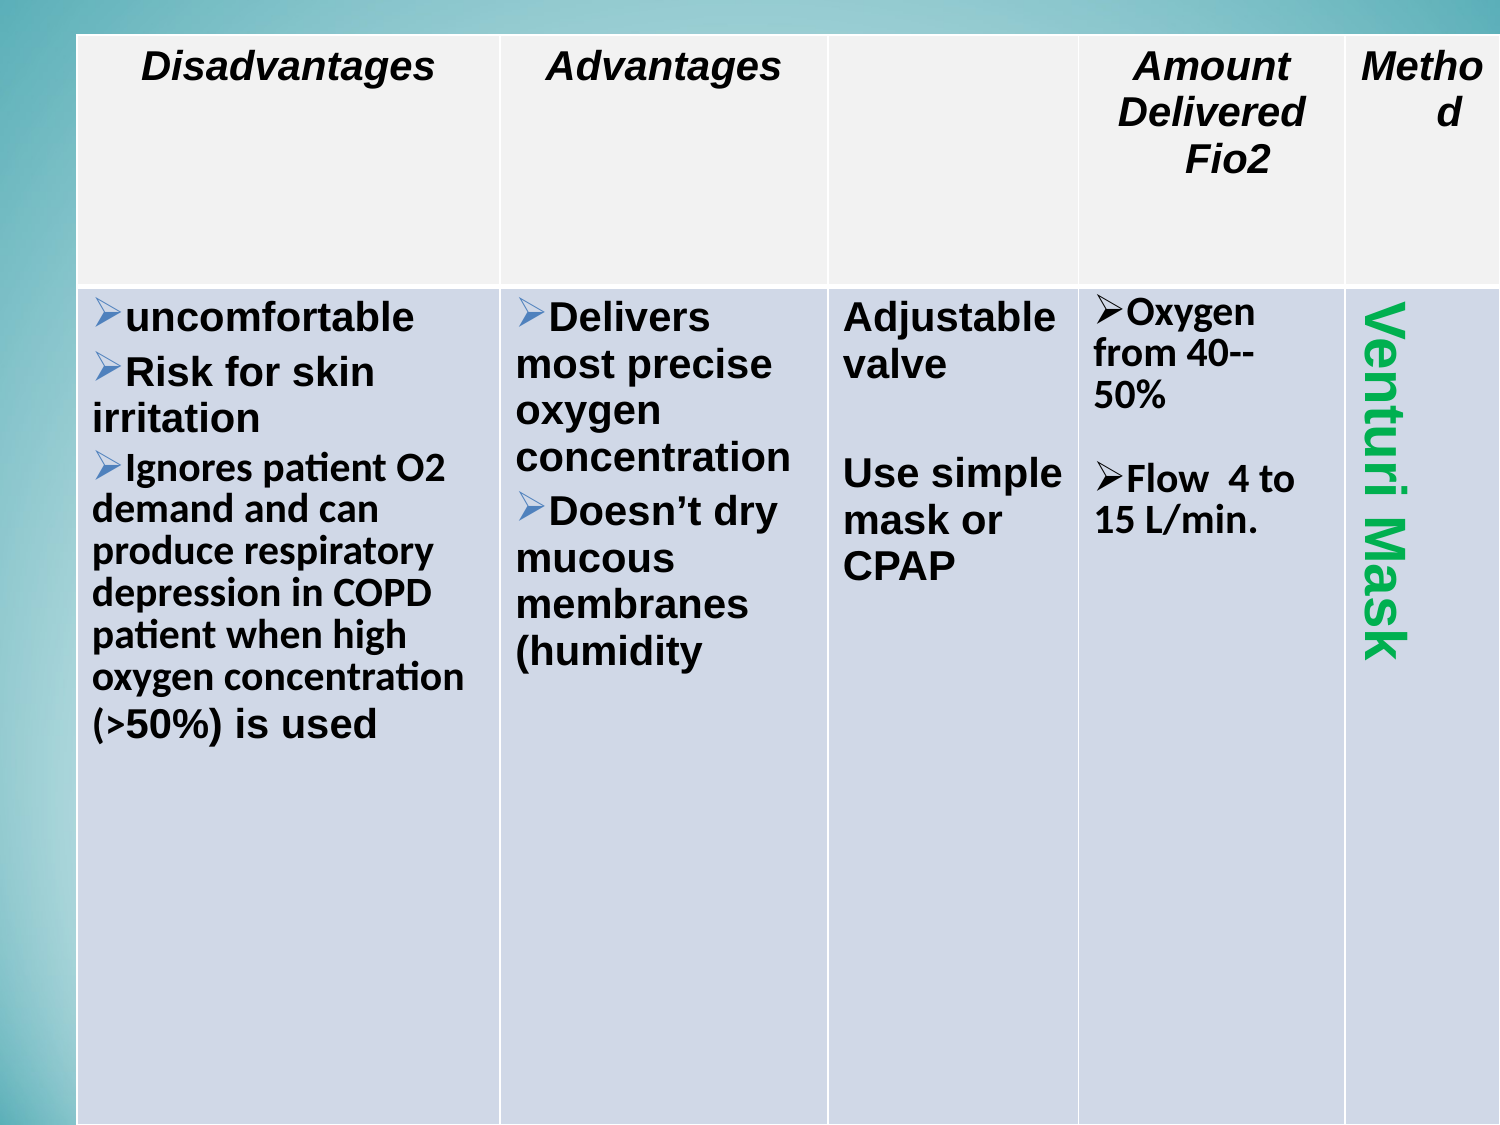

| Disadvantages | Advantages |  | Amount Delivered Fio2 | Method |
| --- | --- | --- | --- | --- |
| uncomfortable Risk for skin irritation Ignores patient O2 demand and can produce respiratory depression in COPD patient when high oxygen concentration (>50%) is used | Delivers most precise oxygen concentration Doesn’t dry mucous membranes (humidity | Adjustable valve Use simple mask or CPAP | Oxygen from 40-- 50% Flow 4 to 15 L/min. | Venturi Mask |
#